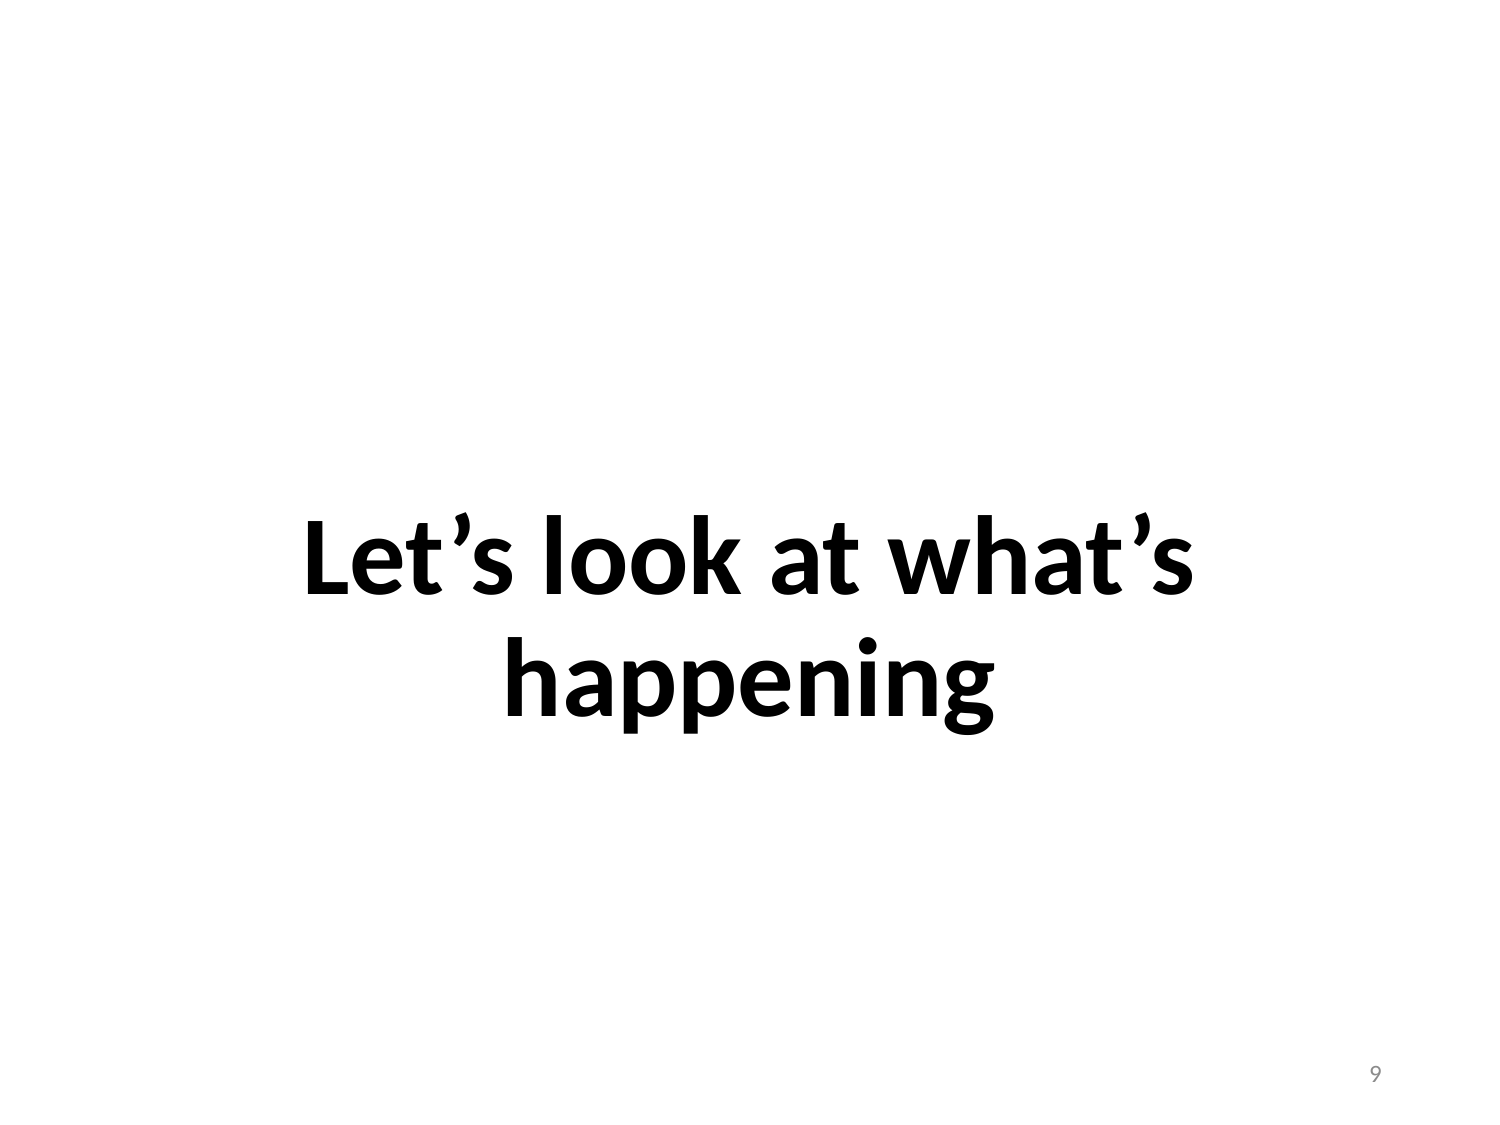

# Let’s look at what’s happening

9